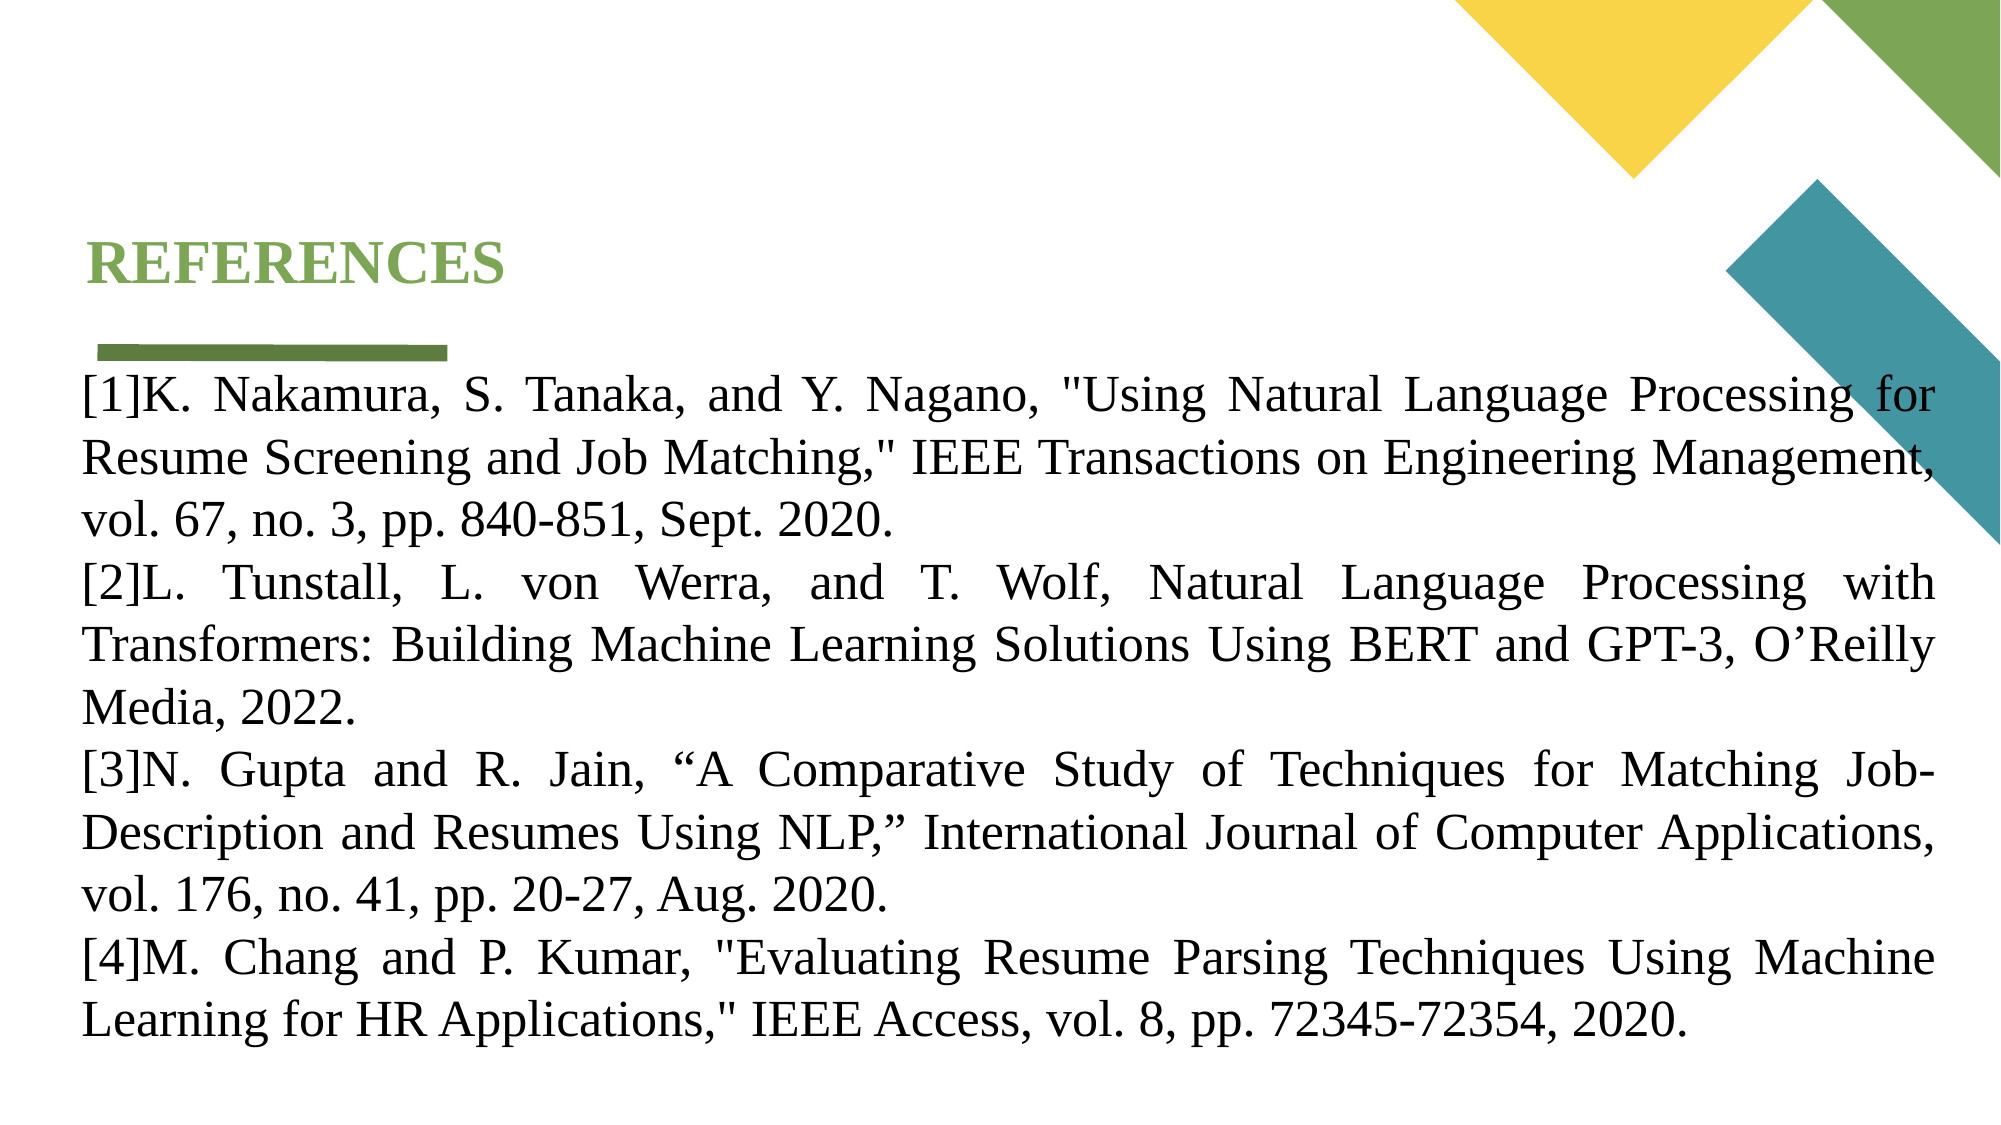

# REFERENCES
[1]K. Nakamura, S. Tanaka, and Y. Nagano, "Using Natural Language Processing for Resume Screening and Job Matching," IEEE Transactions on Engineering Management, vol. 67, no. 3, pp. 840-851, Sept. 2020.
[2]L. Tunstall, L. von Werra, and T. Wolf, Natural Language Processing with Transformers: Building Machine Learning Solutions Using BERT and GPT-3, O’Reilly Media, 2022.
[3]N. Gupta and R. Jain, “A Comparative Study of Techniques for Matching Job-Description and Resumes Using NLP,” International Journal of Computer Applications, vol. 176, no. 41, pp. 20-27, Aug. 2020.
[4]M. Chang and P. Kumar, "Evaluating Resume Parsing Techniques Using Machine Learning for HR Applications," IEEE Access, vol. 8, pp. 72345-72354, 2020.